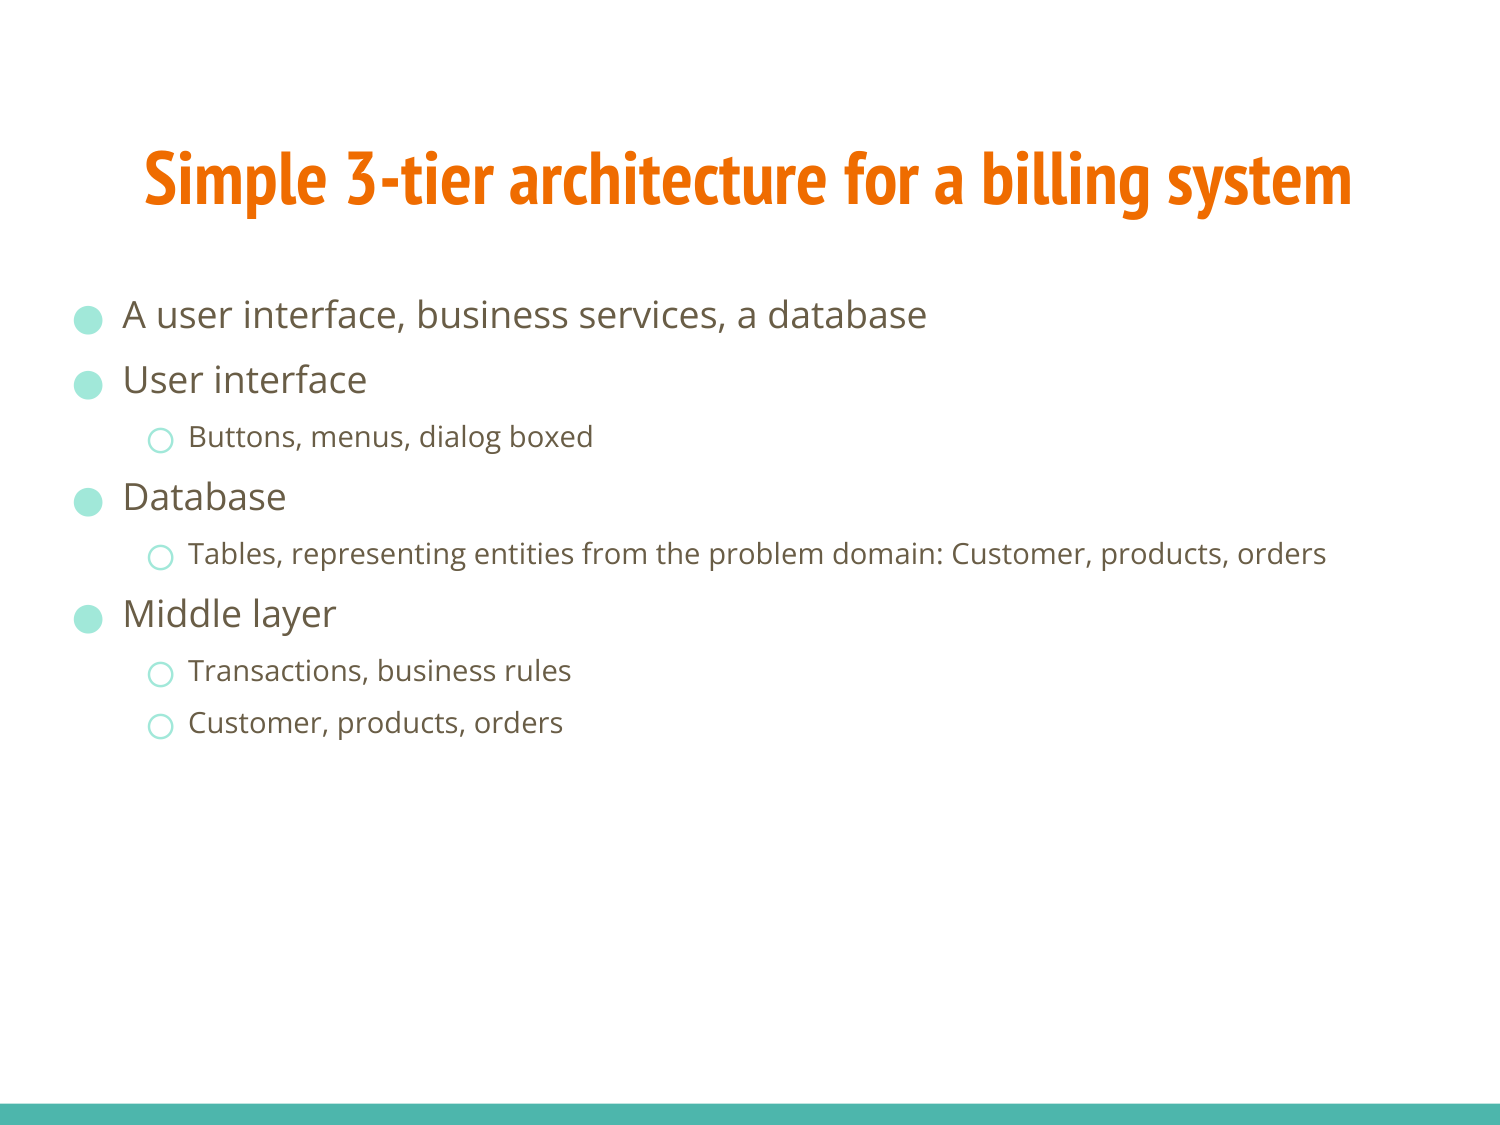

# Simple 3-tier architecture for a billing system
A user interface, business services, a database
User interface
Buttons, menus, dialog boxed
Database
Tables, representing entities from the problem domain: Customer, products, orders
Middle layer
Transactions, business rules
Customer, products, orders